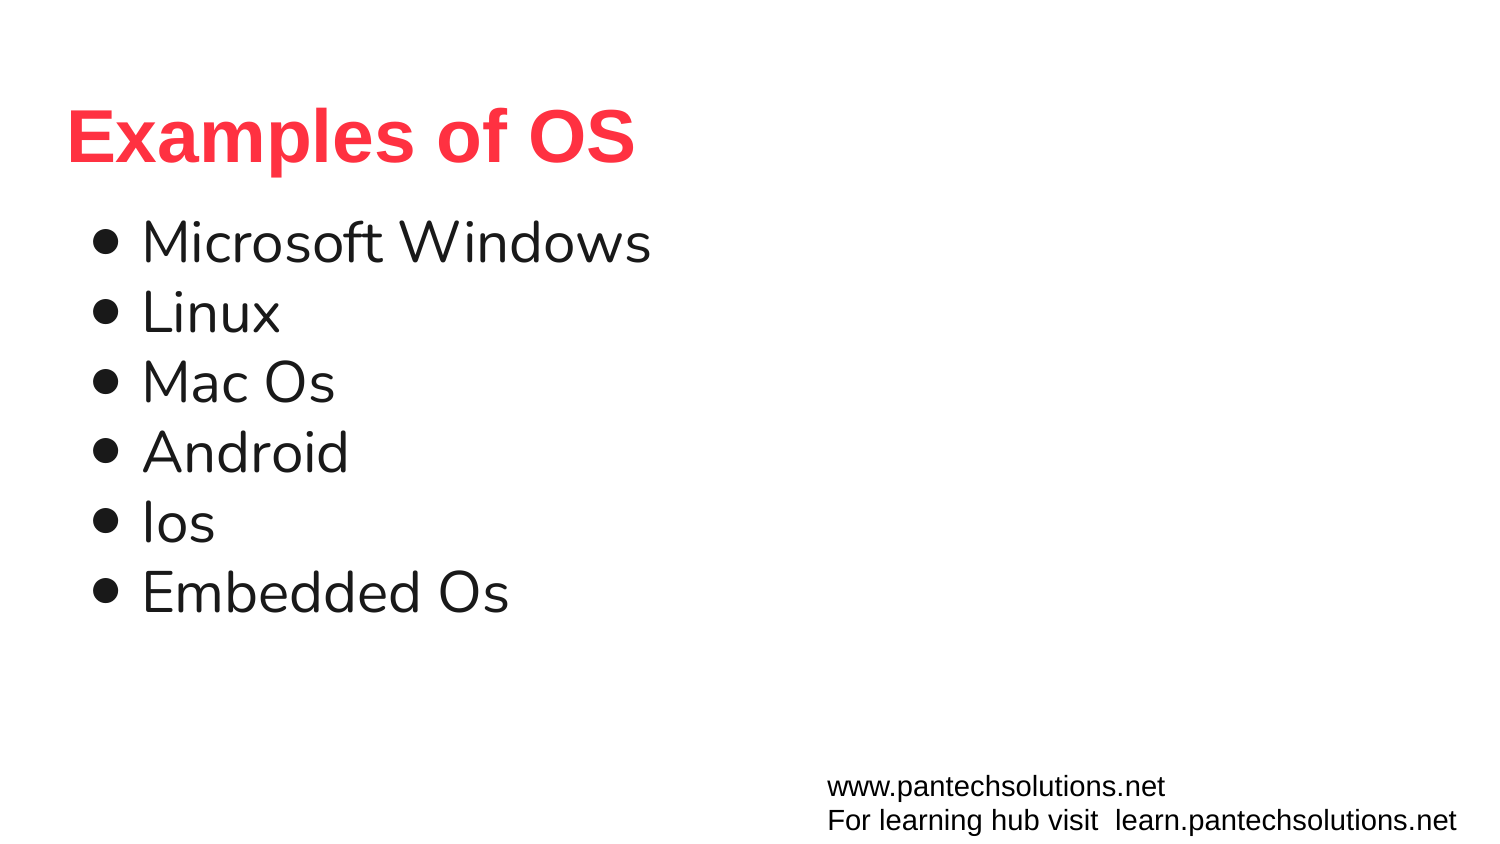

# Examples of OS
Microsoft Windows
Linux
Mac Os
Android
Ios
Embedded Os
www.pantechsolutions.net
For learning hub visit  learn.pantechsolutions.net